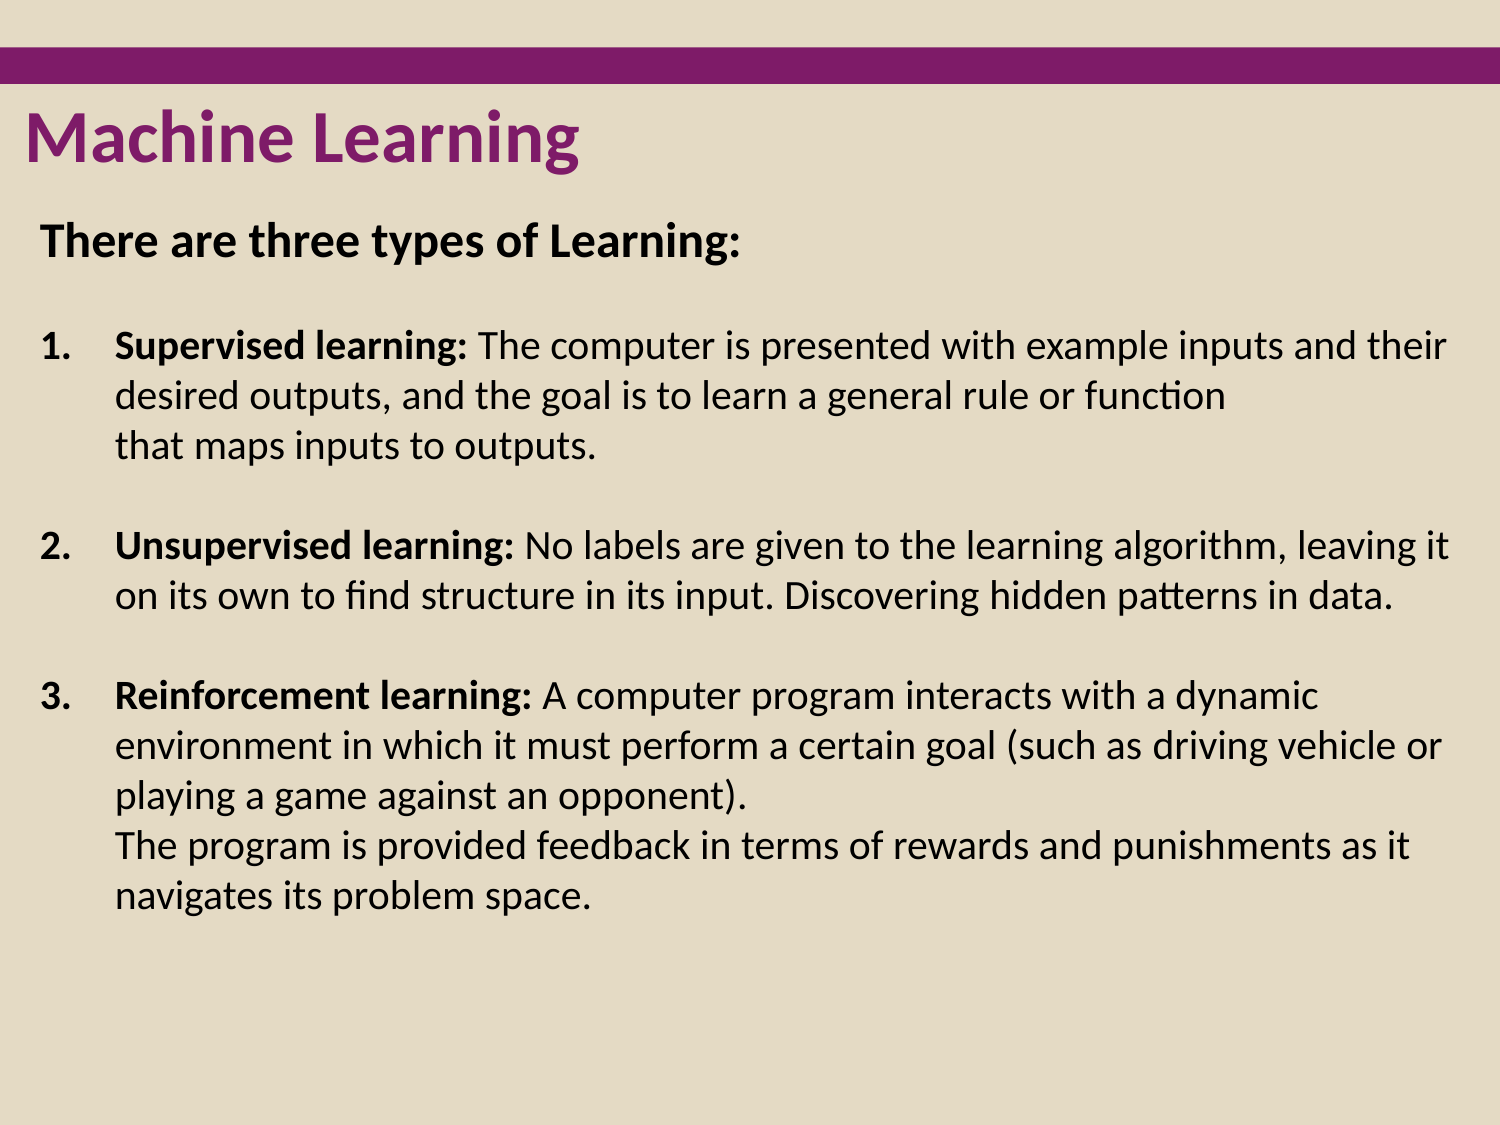

Machine Learning
There are three types of Learning:

Supervised learning: The computer is presented with example inputs and their desired outputs, and the goal is to learn a general rule or function  that maps inputs to outputs.

Unsupervised learning: No labels are given to the learning algorithm, leaving it on its own to find structure in its input. Discovering hidden patterns in data.

Reinforcement learning: A computer program interacts with a dynamic environment in which it must perform a certain goal (such as driving vehicle or playing a game against an opponent).
The program is provided feedback in terms of rewards and punishments as it navigates its problem space.